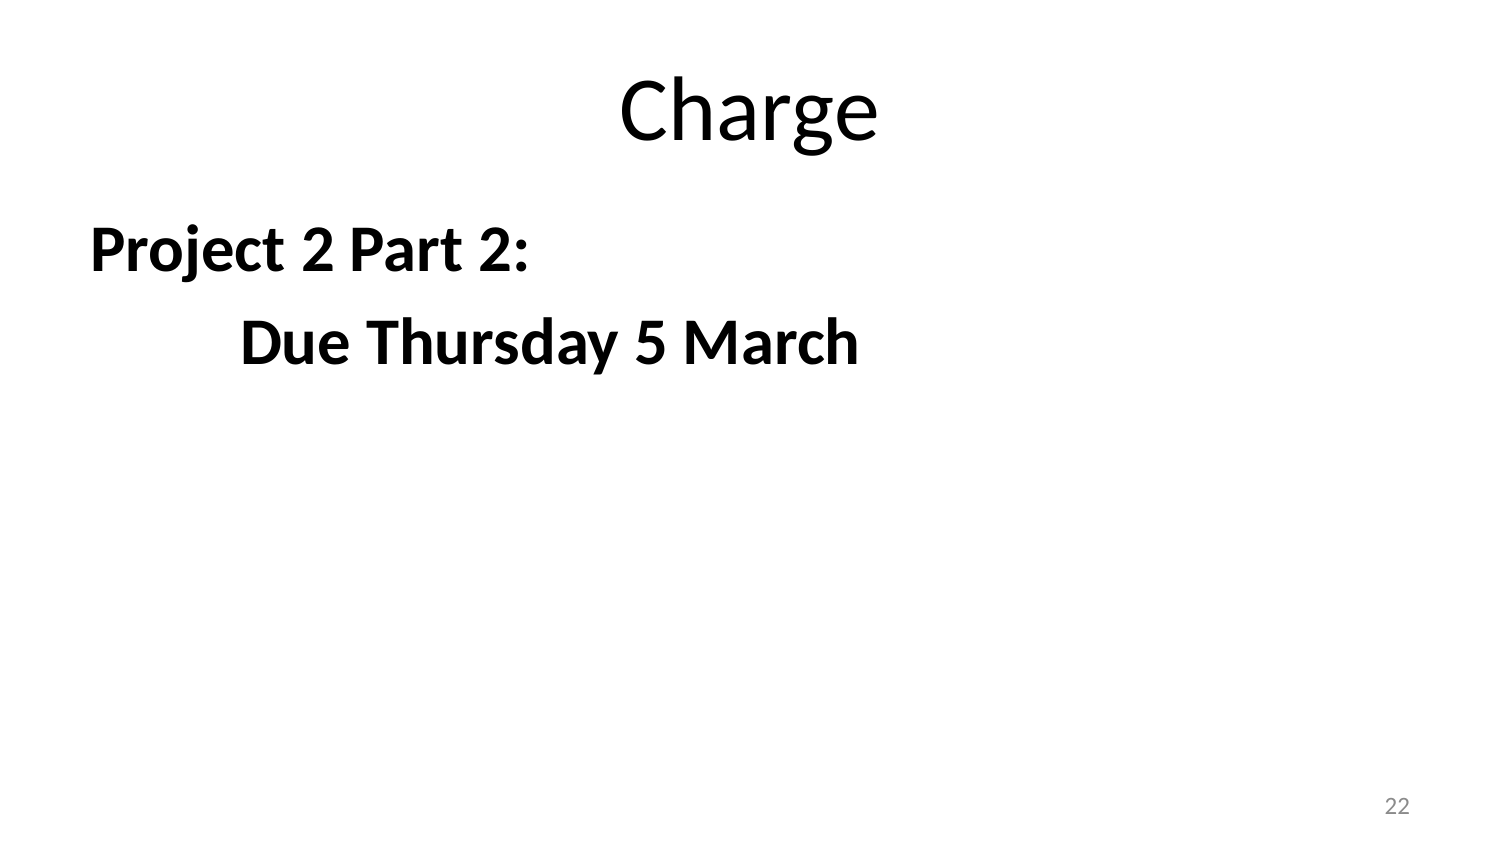

# Charge
Project 2 Part 2:
	Due Thursday 5 March
22